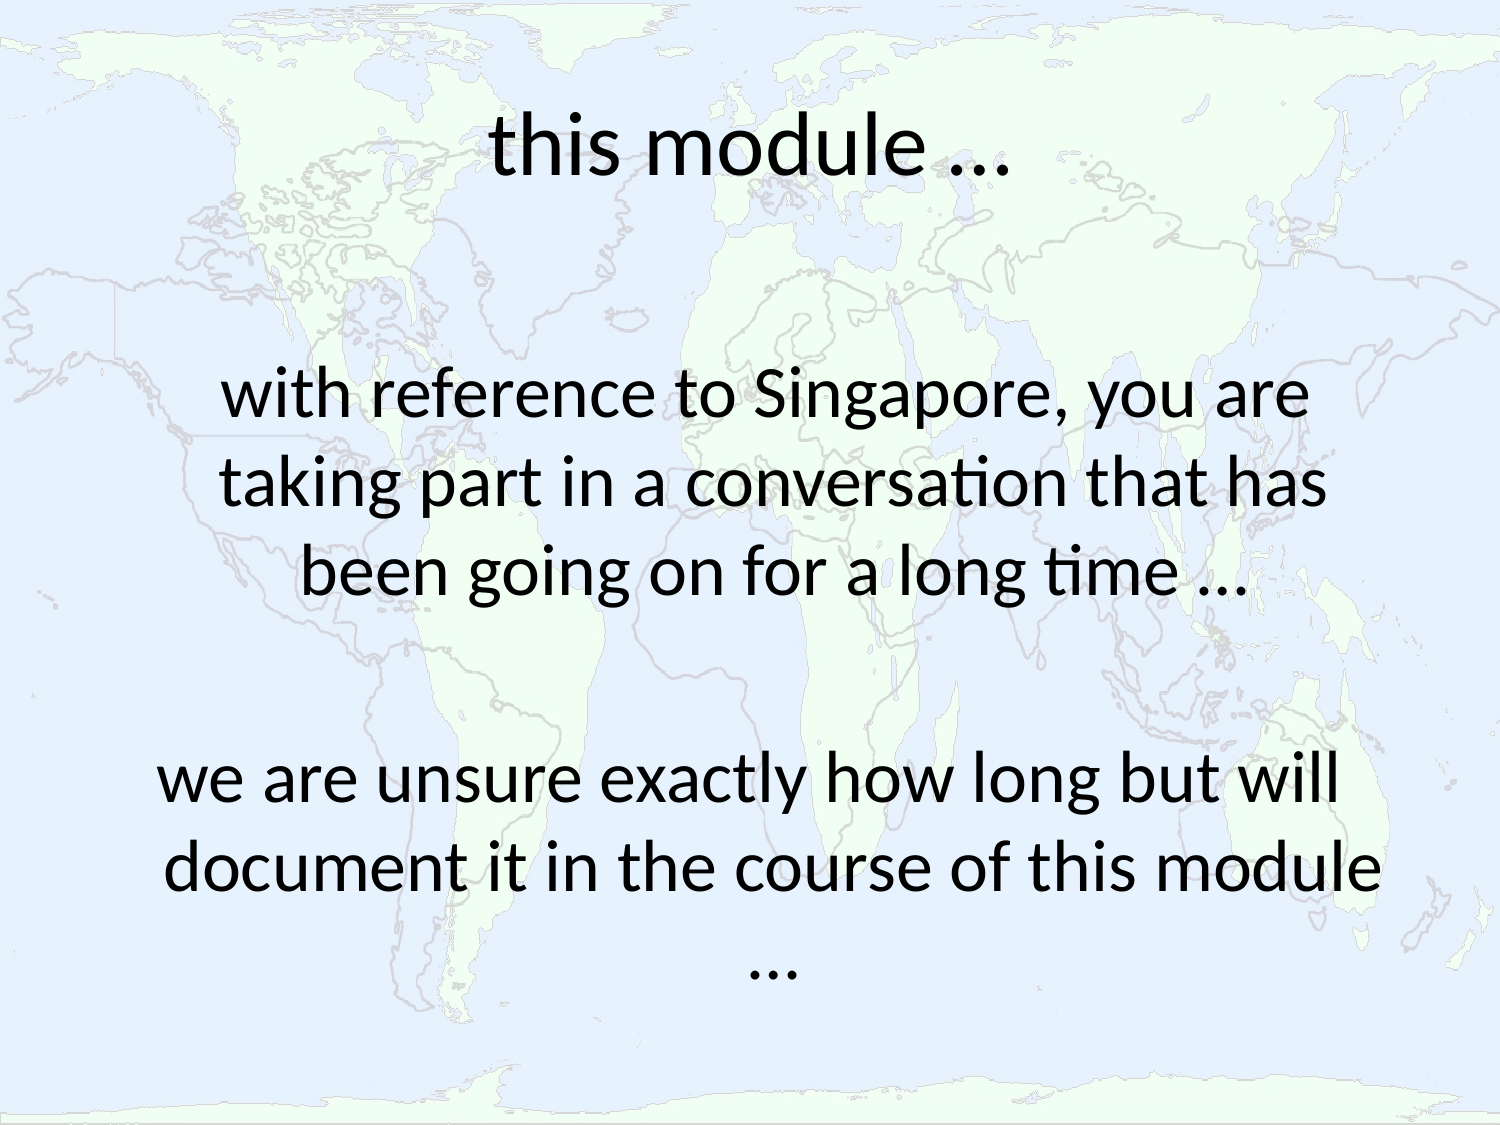

# this module …

  with reference to Singapore, you are taking part in a conversation that has been going on for a long time …

we are unsure exactly how long but will document it in the course of this module …